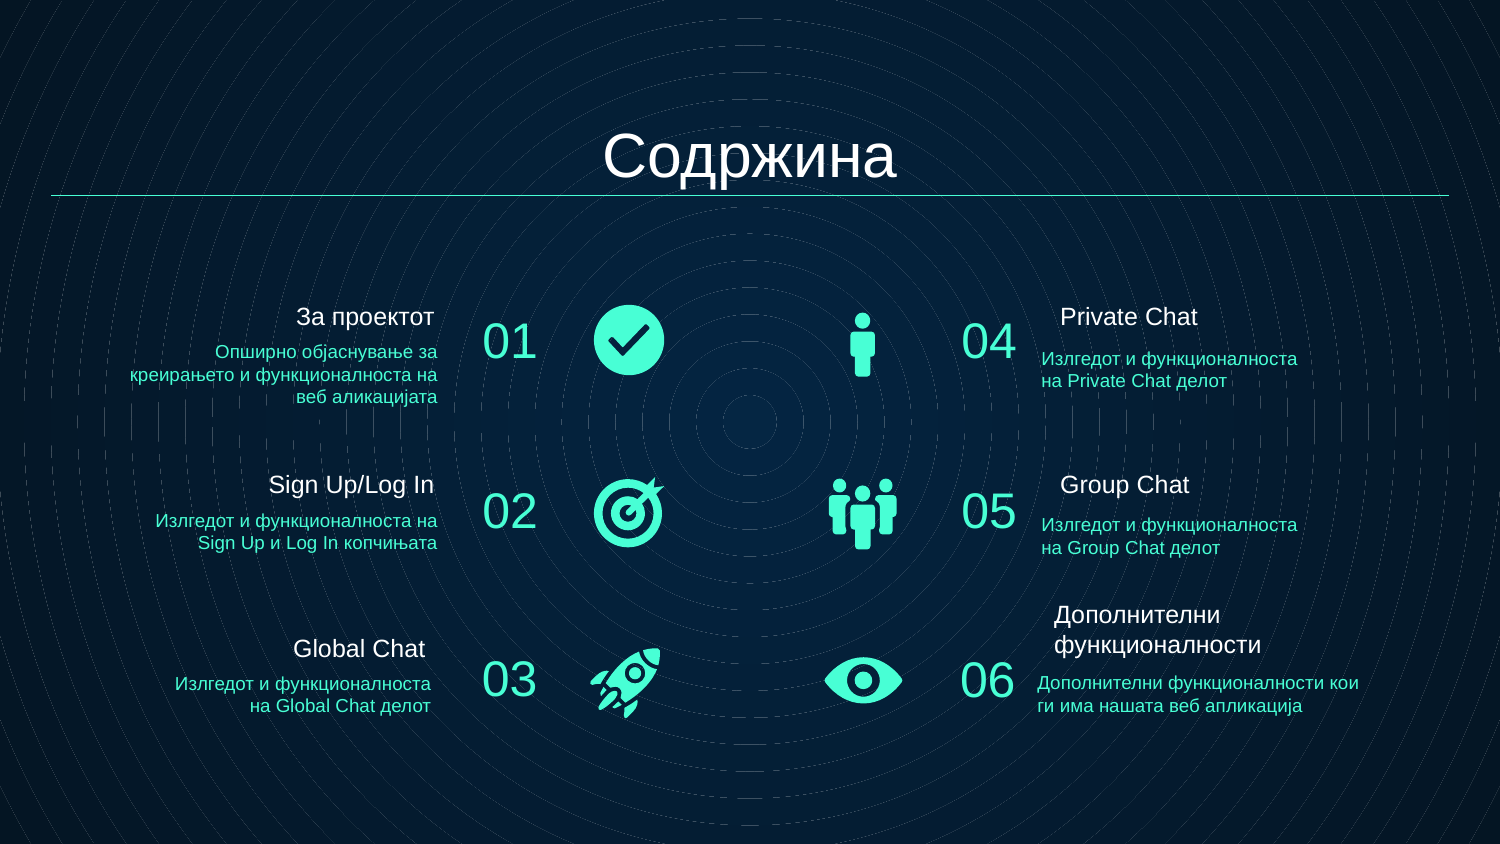

# Содржина
01
04

За проектот
Private Chat
Опширно објаснување за креирањето и функционалноста на веб аликацијата
Излгедот и функционалноста на Private Chat делот
02
05

Sign Up/Log In
Group Chat
Излгедот и функционалноста на Sign Up и Log In копчињата
Излгедот и функционалноста на Group Chat делот
Дополнителни
функционалности
03
06
Global Chat

Дополнителни функционалности кои ги има нашата веб апликација
Излгедот и функционалноста на Global Chat делот